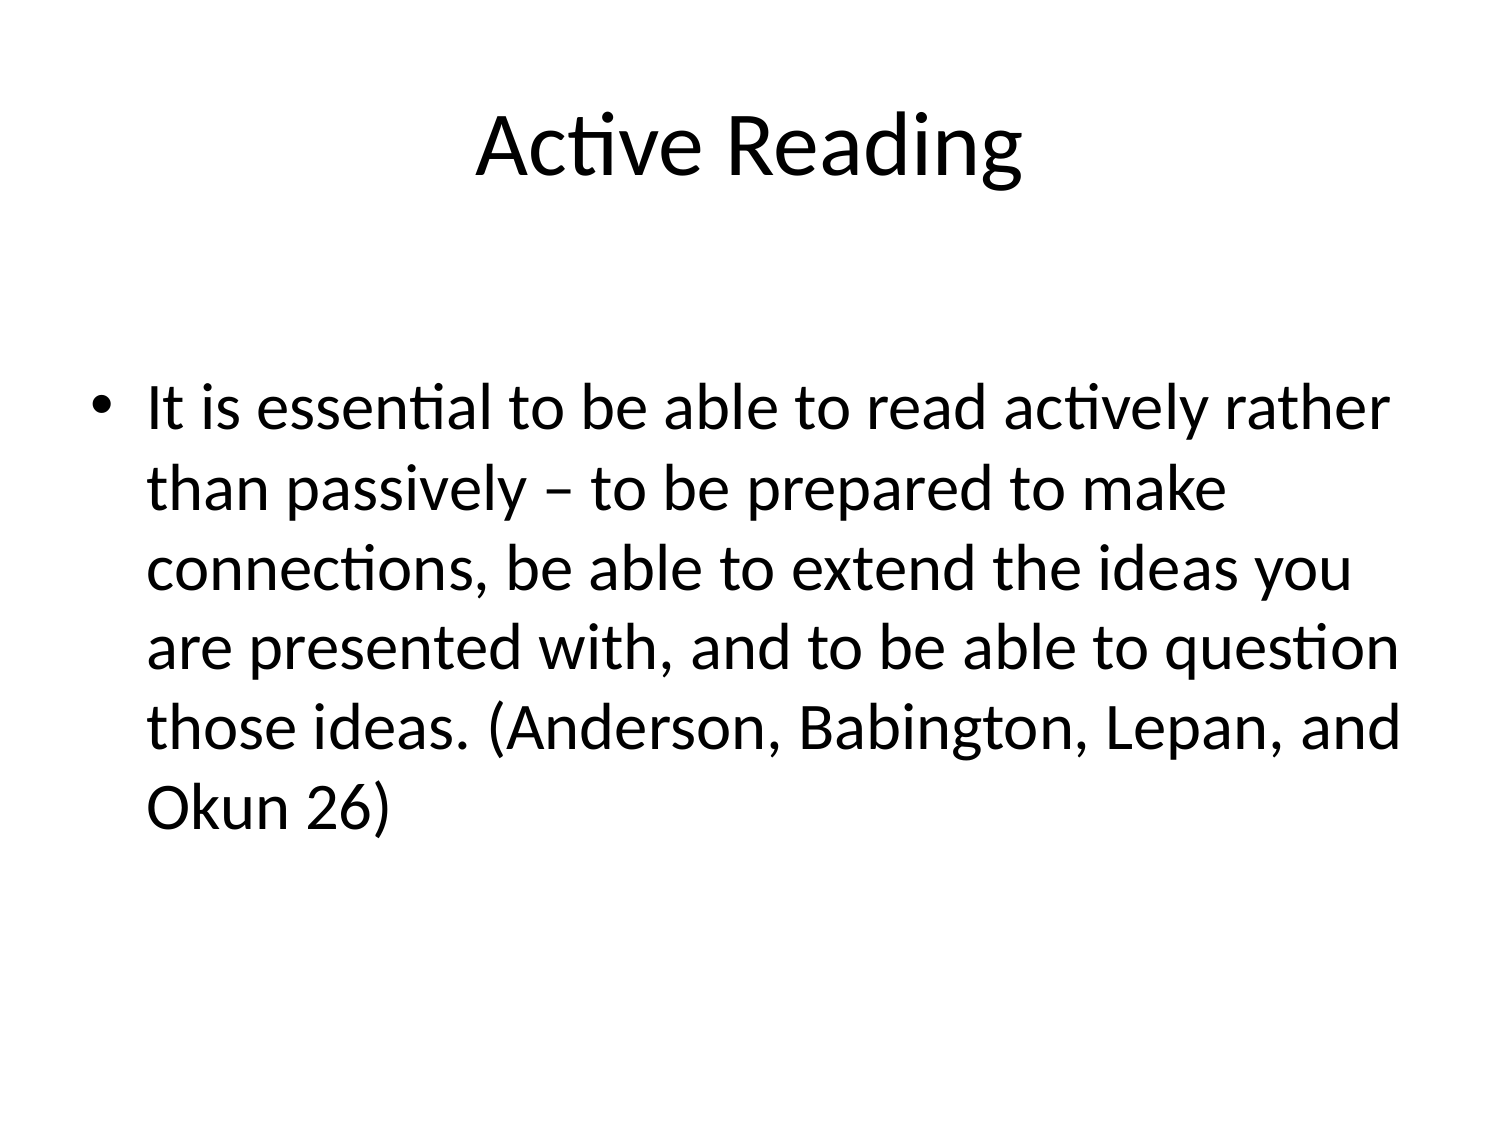

# Active Reading

It is essential to be able to read actively rather than passively – to be prepared to make connections, be able to extend the ideas you are presented with, and to be able to question those ideas. (Anderson, Babington, Lepan, and Okun 26)